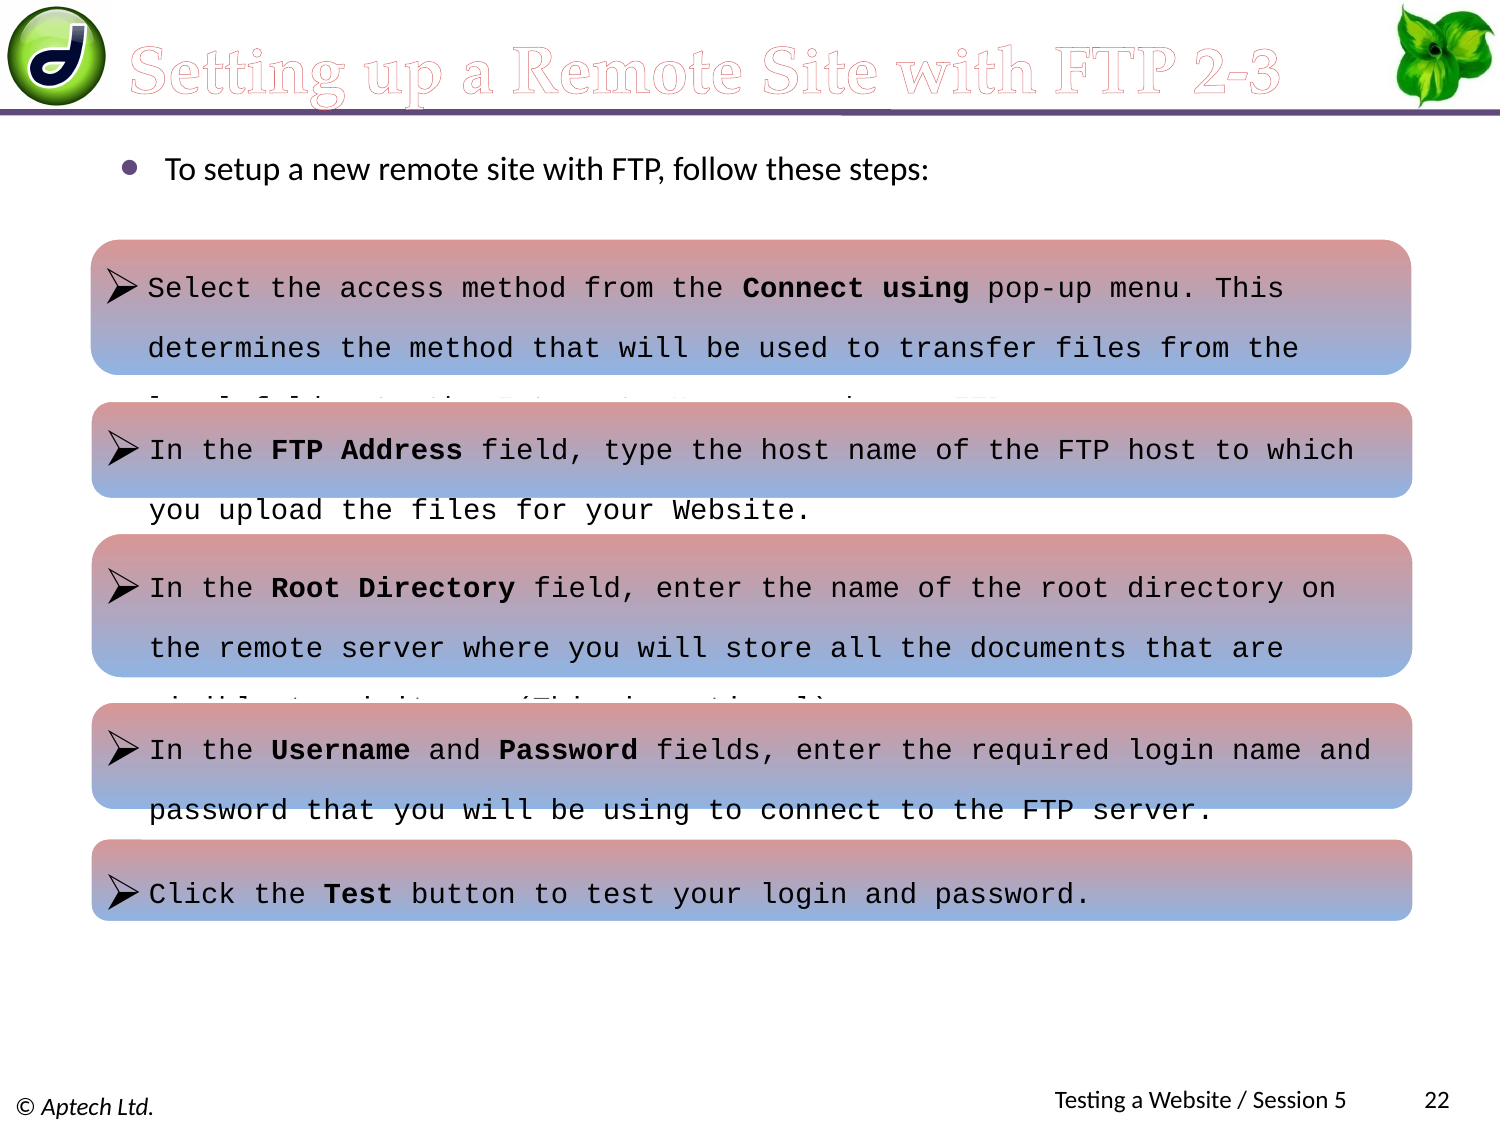

# Setting up a Remote Site with FTP 2-3
To setup a new remote site with FTP, follow these steps:

Select the access method from the Connect using pop-up menu. This determines the method that will be used to transfer files from the local folder to the Internet. Here you choose FTP.

In the FTP Address field, type the host name of the FTP host to which you upload the files for your Website.

In the Root Directory field, enter the name of the root directory on the remote server where you will store all the documents that are visible to visitors. (This is optional).

In the Username and Password fields, enter the required login name and password that you will be using to connect to the FTP server.

Click the Test button to test your login and password.
Testing a Website / Session 5
22